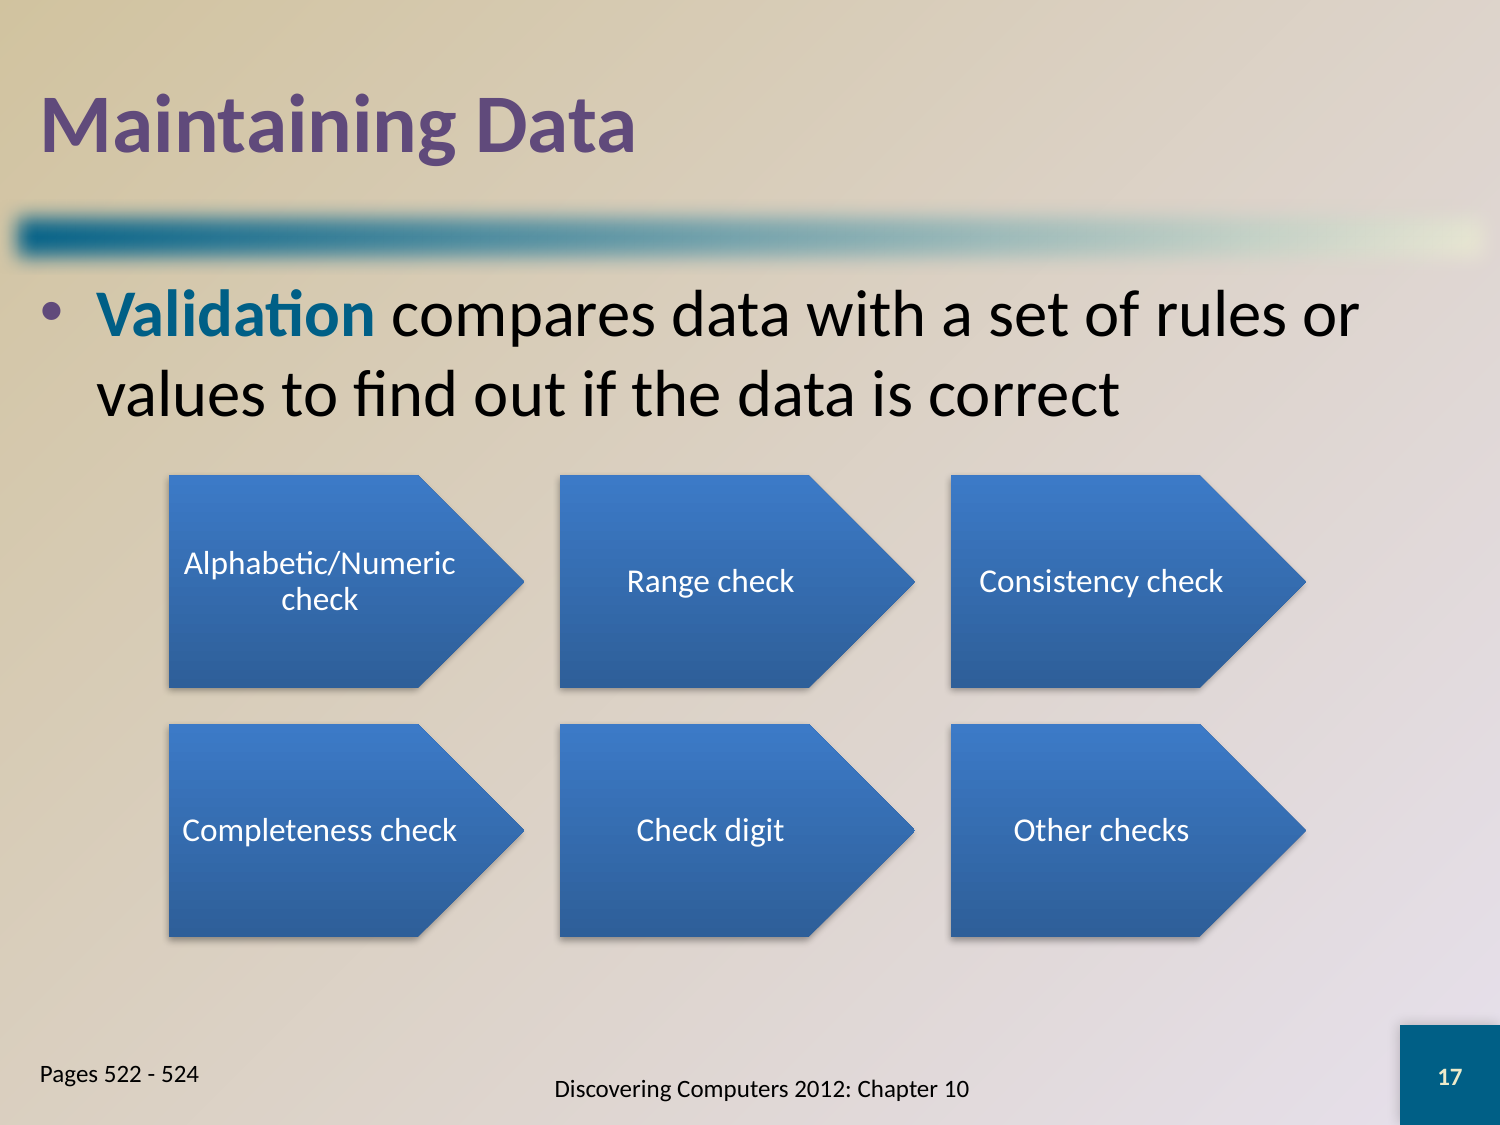

# Maintaining Data
Validation compares data with a set of rules or values to find out if the data is correct
Alphabetic/Numeric check
Range check
Consistency check
Completeness check
Check digit
Other checks
17
Pages 522 - 524
Discovering Computers 2012: Chapter 10